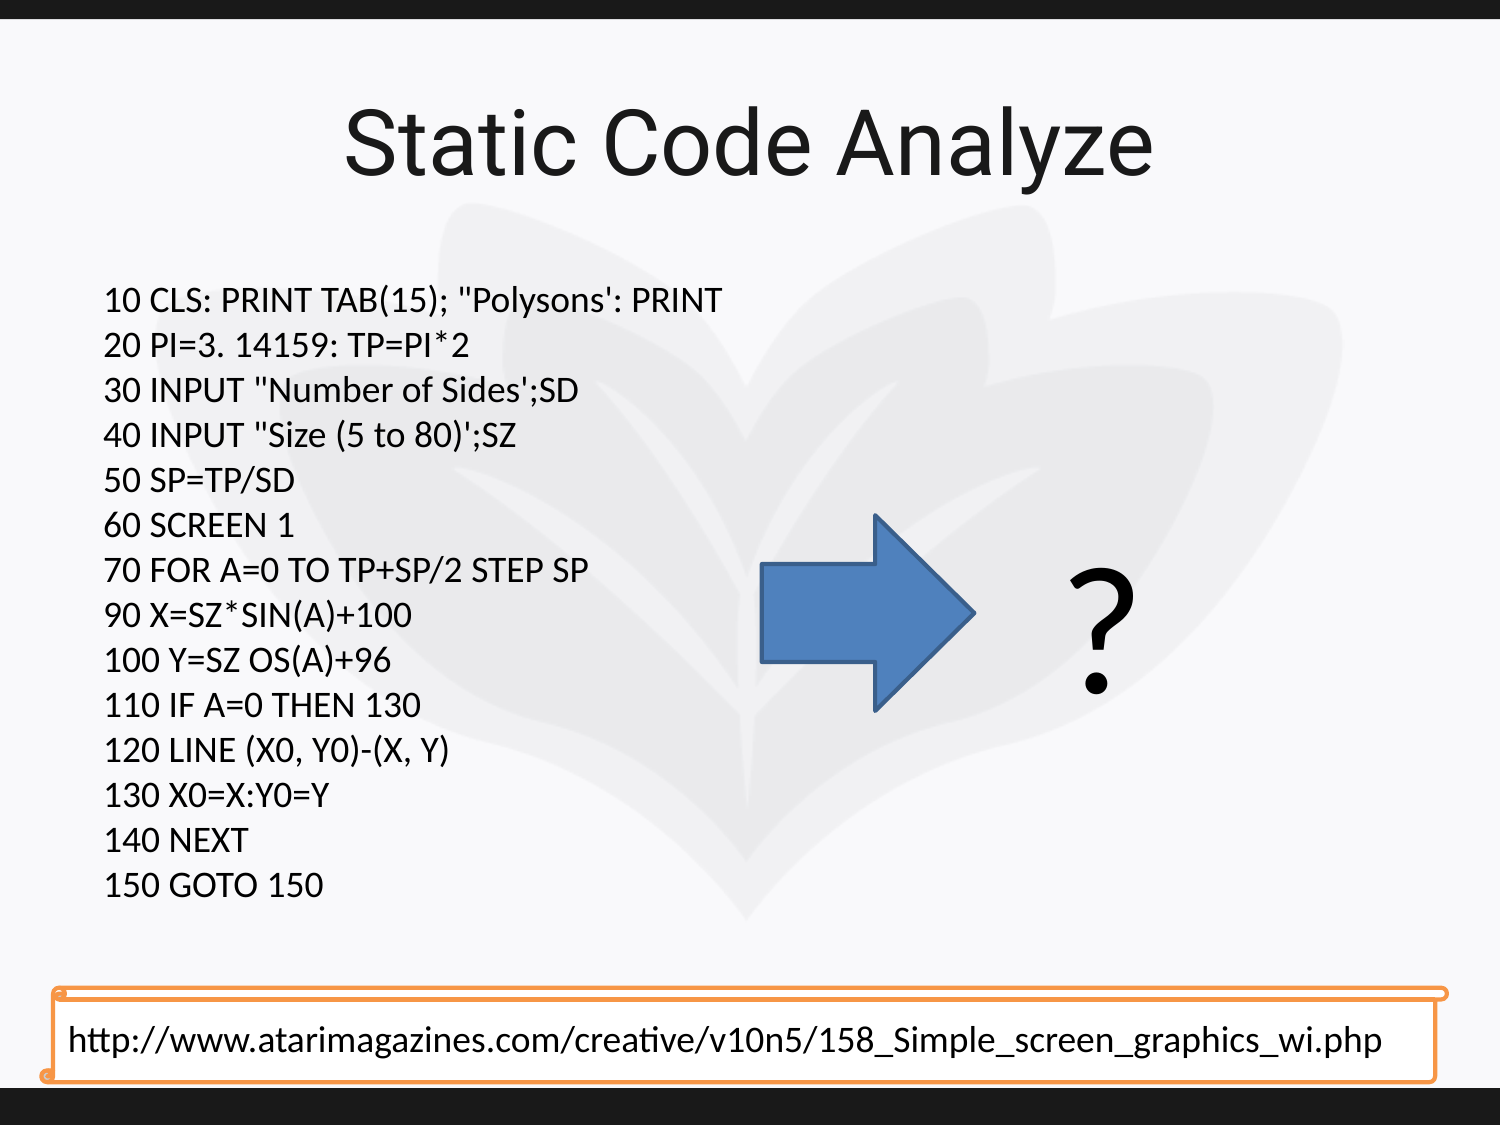

# Static Code Analyze
10 CLS: PRINT TAB(15); "Polysons': PRINT
20 PI=3. 14159: TP=PI*2
30 INPUT "Number of Sides';SD
40 INPUT "Size (5 to 80)';SZ
50 SP=TP/SD
60 SCREEN 1
70 FOR A=0 TO TP+SP/2 STEP SP
90 X=SZ*SIN(A)+100
100 Y=SZ OS(A)+96
110 IF A=0 THEN 130
120 LINE (X0, Y0)-(X, Y)
130 X0=X:Y0=Y
140 NEXT
150 GOTO 150
?

http://www.atarimagazines.com/creative/v10n5/158_Simple_screen_graphics_wi.php